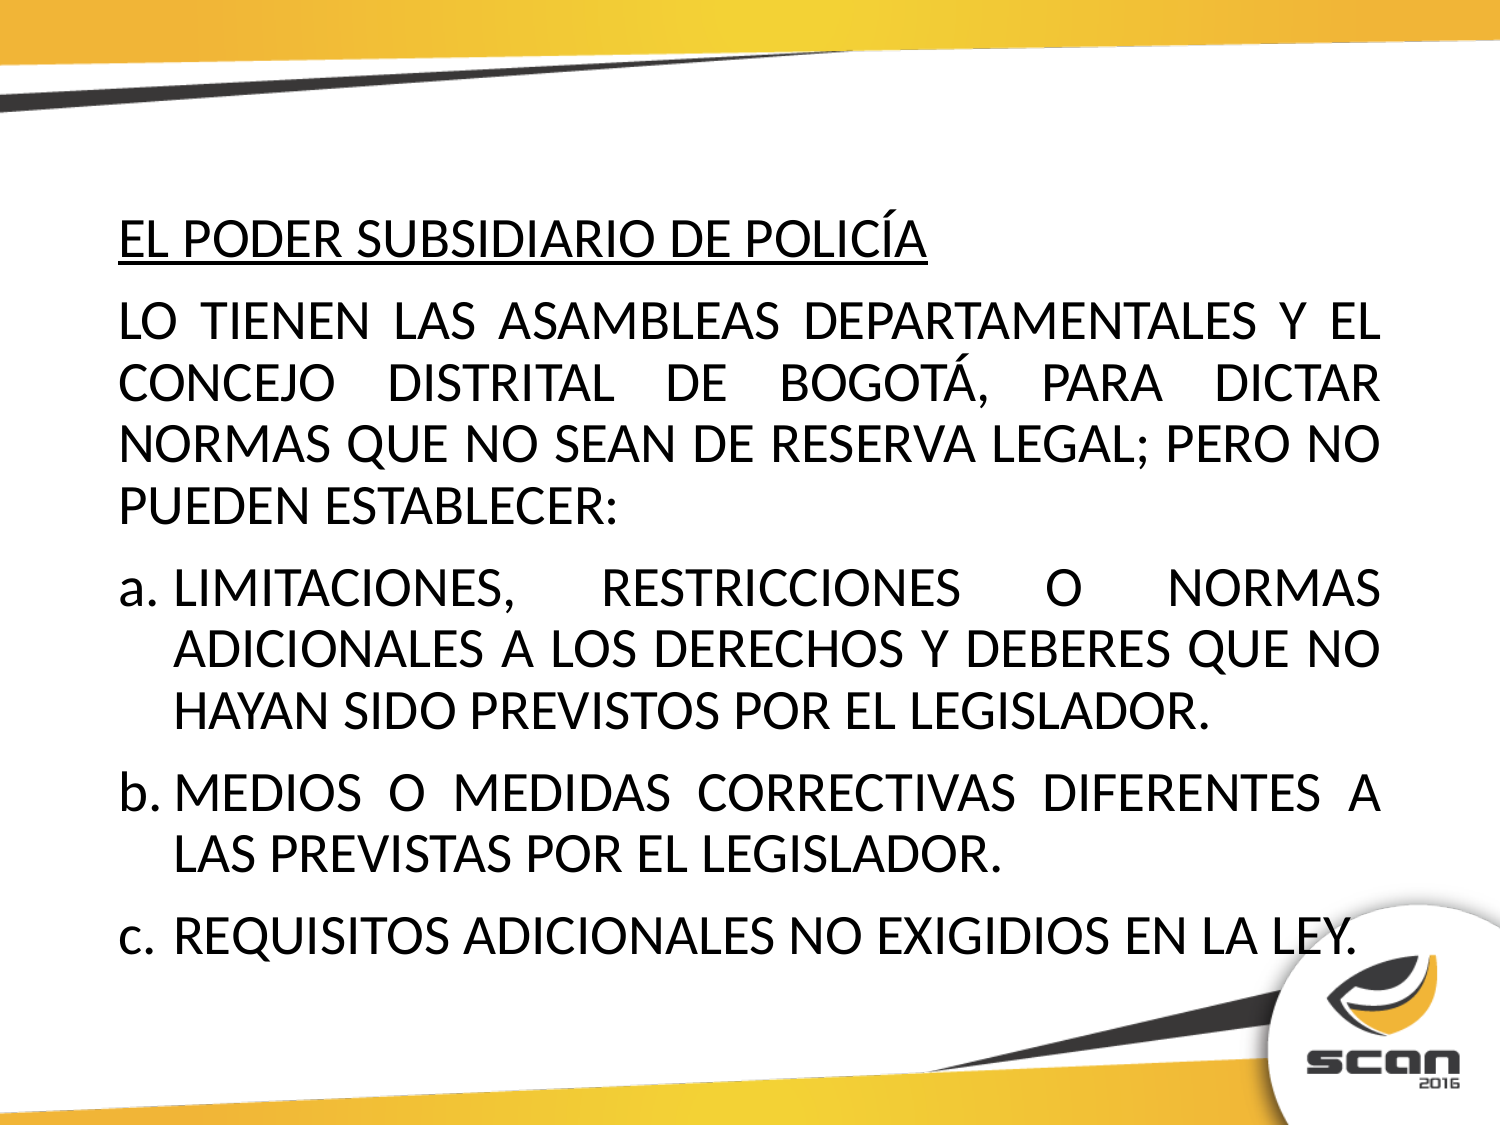

EL PODER SUBSIDIARIO DE POLICÍA
LO TIENEN LAS ASAMBLEAS DEPARTAMENTALES Y EL CONCEJO DISTRITAL DE BOGOTÁ, PARA DICTAR NORMAS QUE NO SEAN DE RESERVA LEGAL; PERO NO PUEDEN ESTABLECER:
LIMITACIONES, RESTRICCIONES O NORMAS ADICIONALES A LOS DERECHOS Y DEBERES QUE NO HAYAN SIDO PREVISTOS POR EL LEGISLADOR.
MEDIOS O MEDIDAS CORRECTIVAS DIFERENTES A LAS PREVISTAS POR EL LEGISLADOR.
REQUISITOS ADICIONALES NO EXIGIDIOS EN LA LEY.